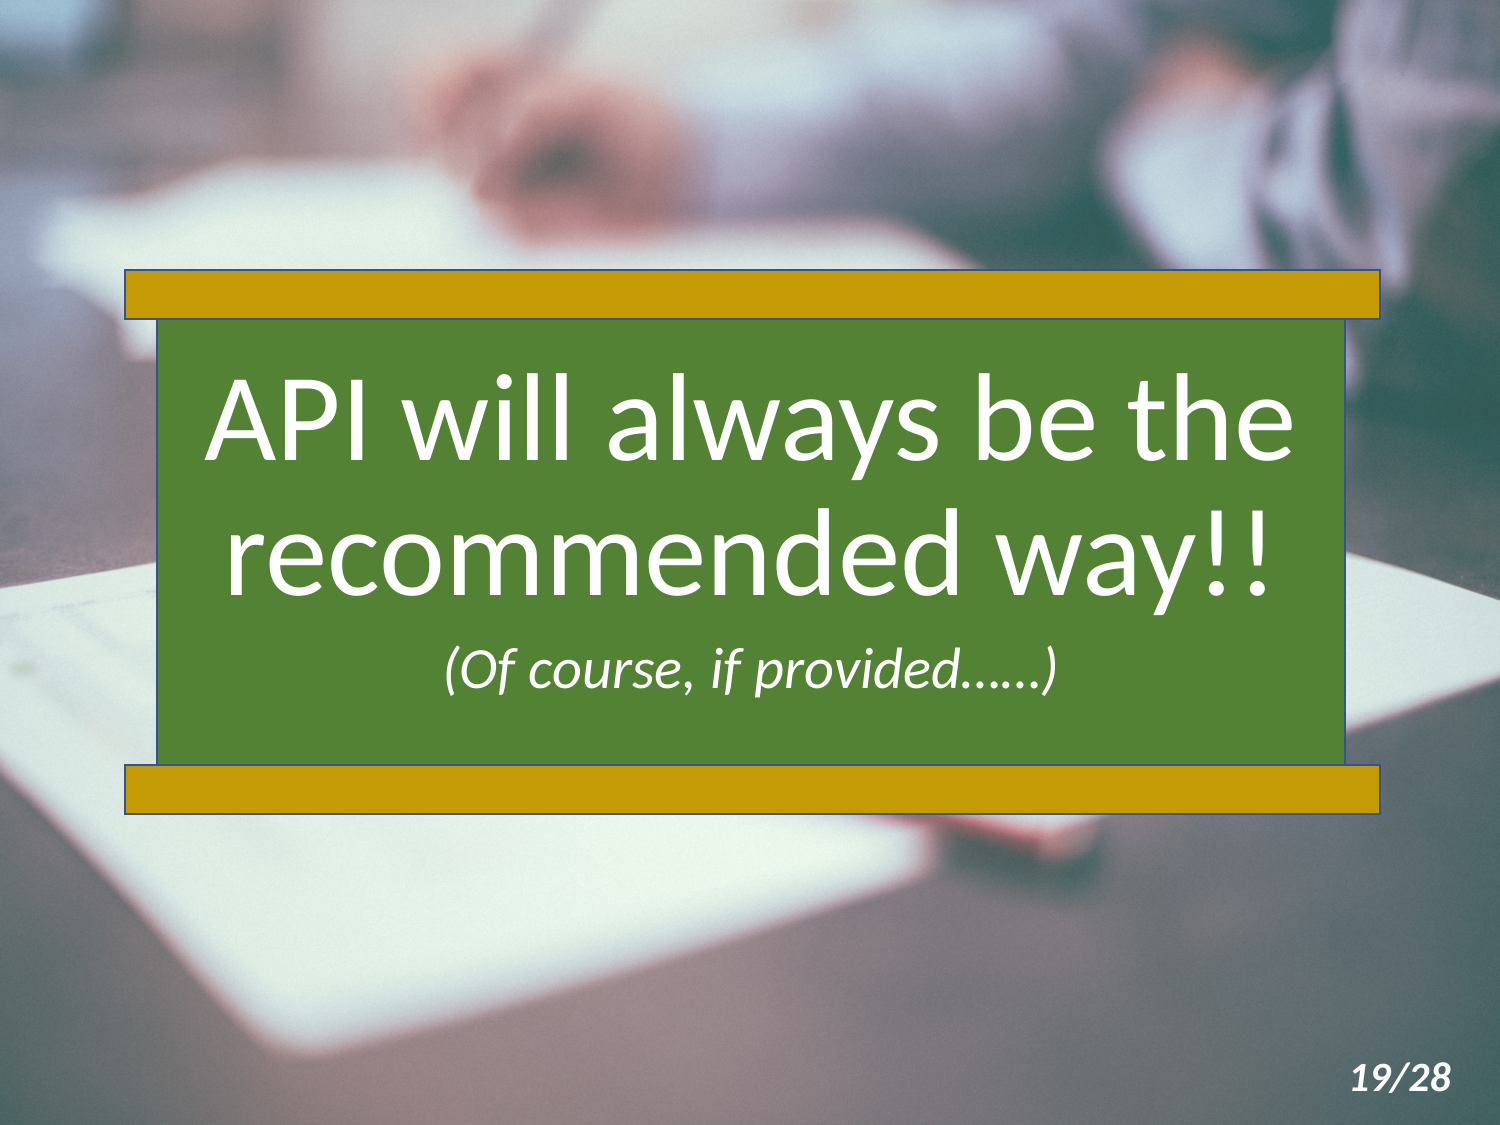

# API will always be the recommended way!!

(Of course, if provided……)

19/28